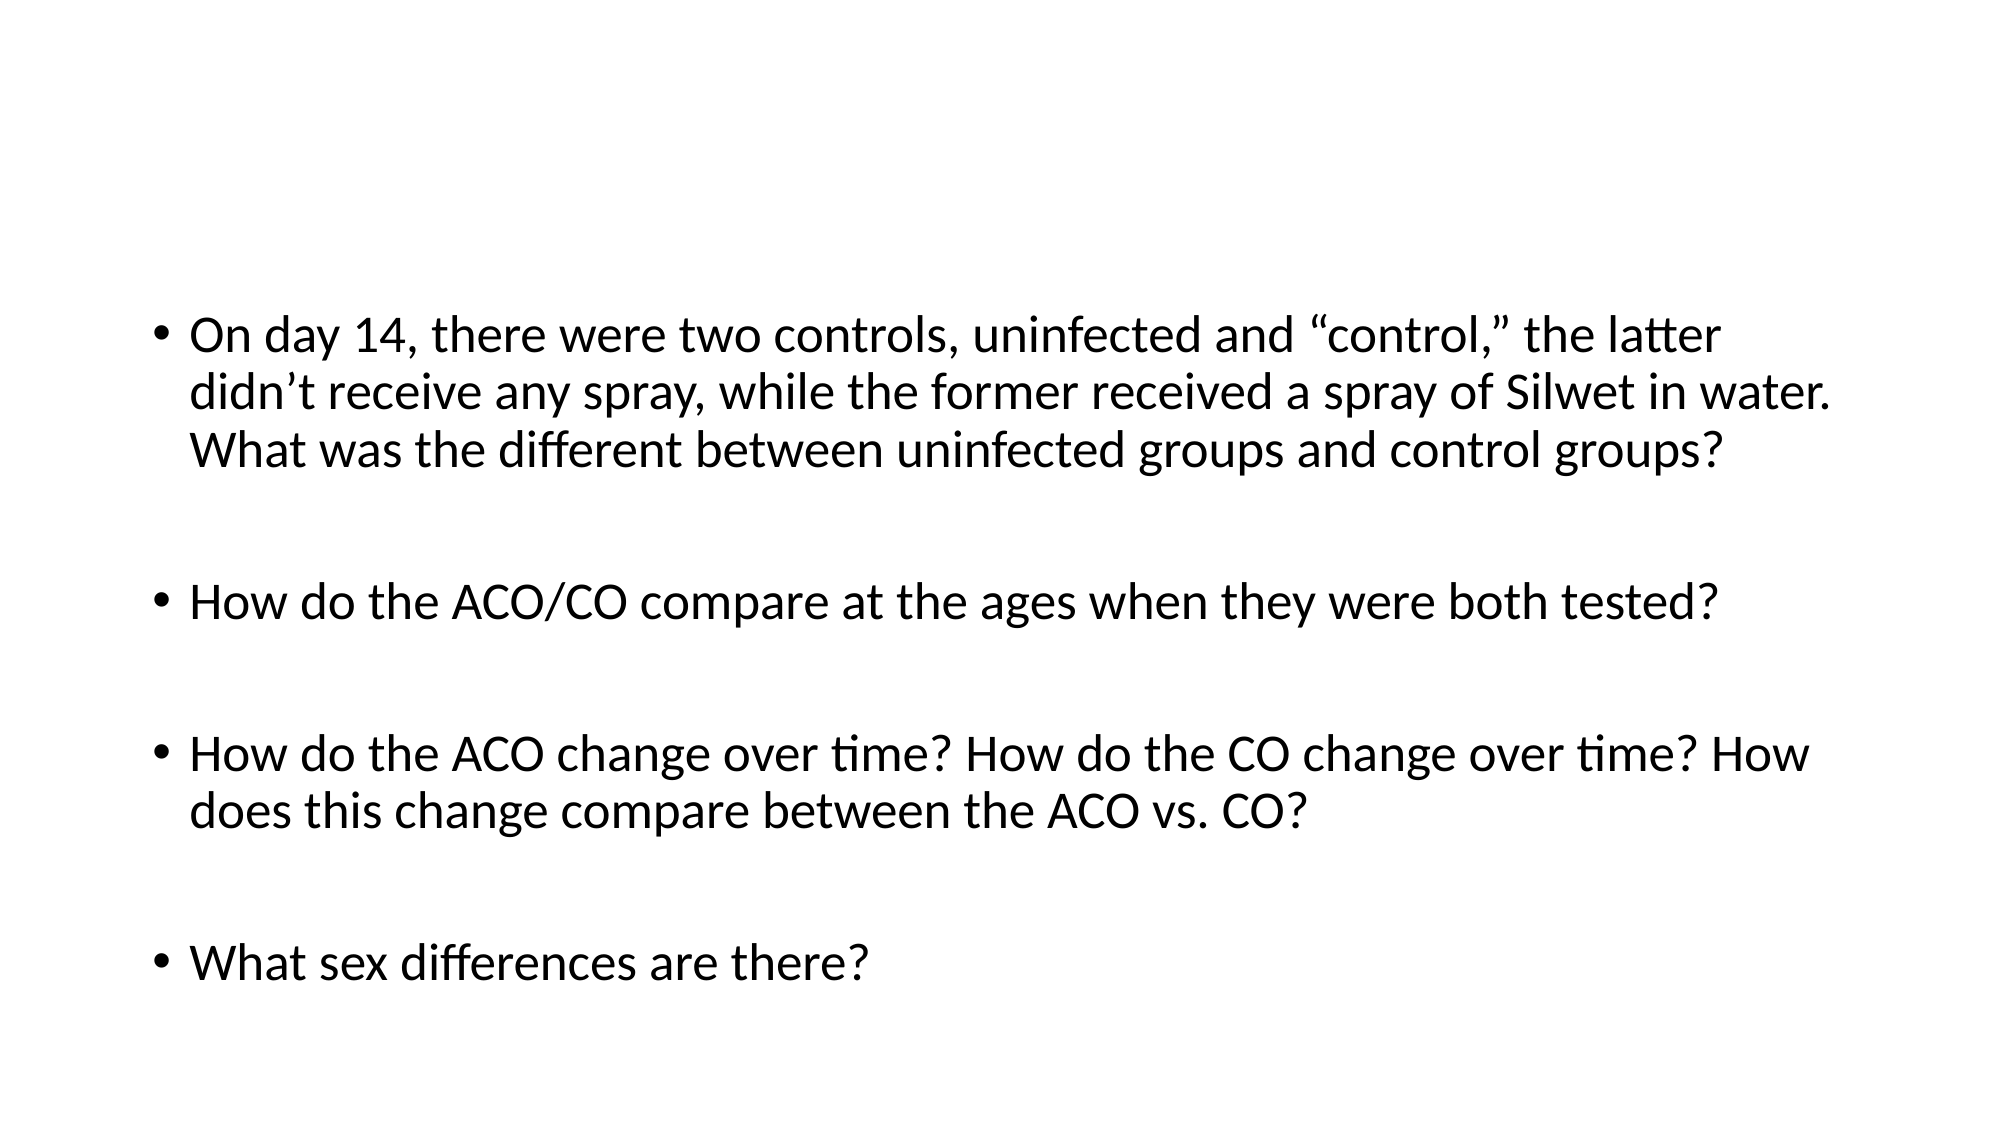

On day 14, there were two controls, uninfected and “control,” the latter didn’t receive any spray, while the former received a spray of Silwet in water. What was the different between uninfected groups and control groups?

How do the ACO/CO compare at the ages when they were both tested?

How do the ACO change over time? How do the CO change over time? How does this change compare between the ACO vs. CO?

What sex differences are there?